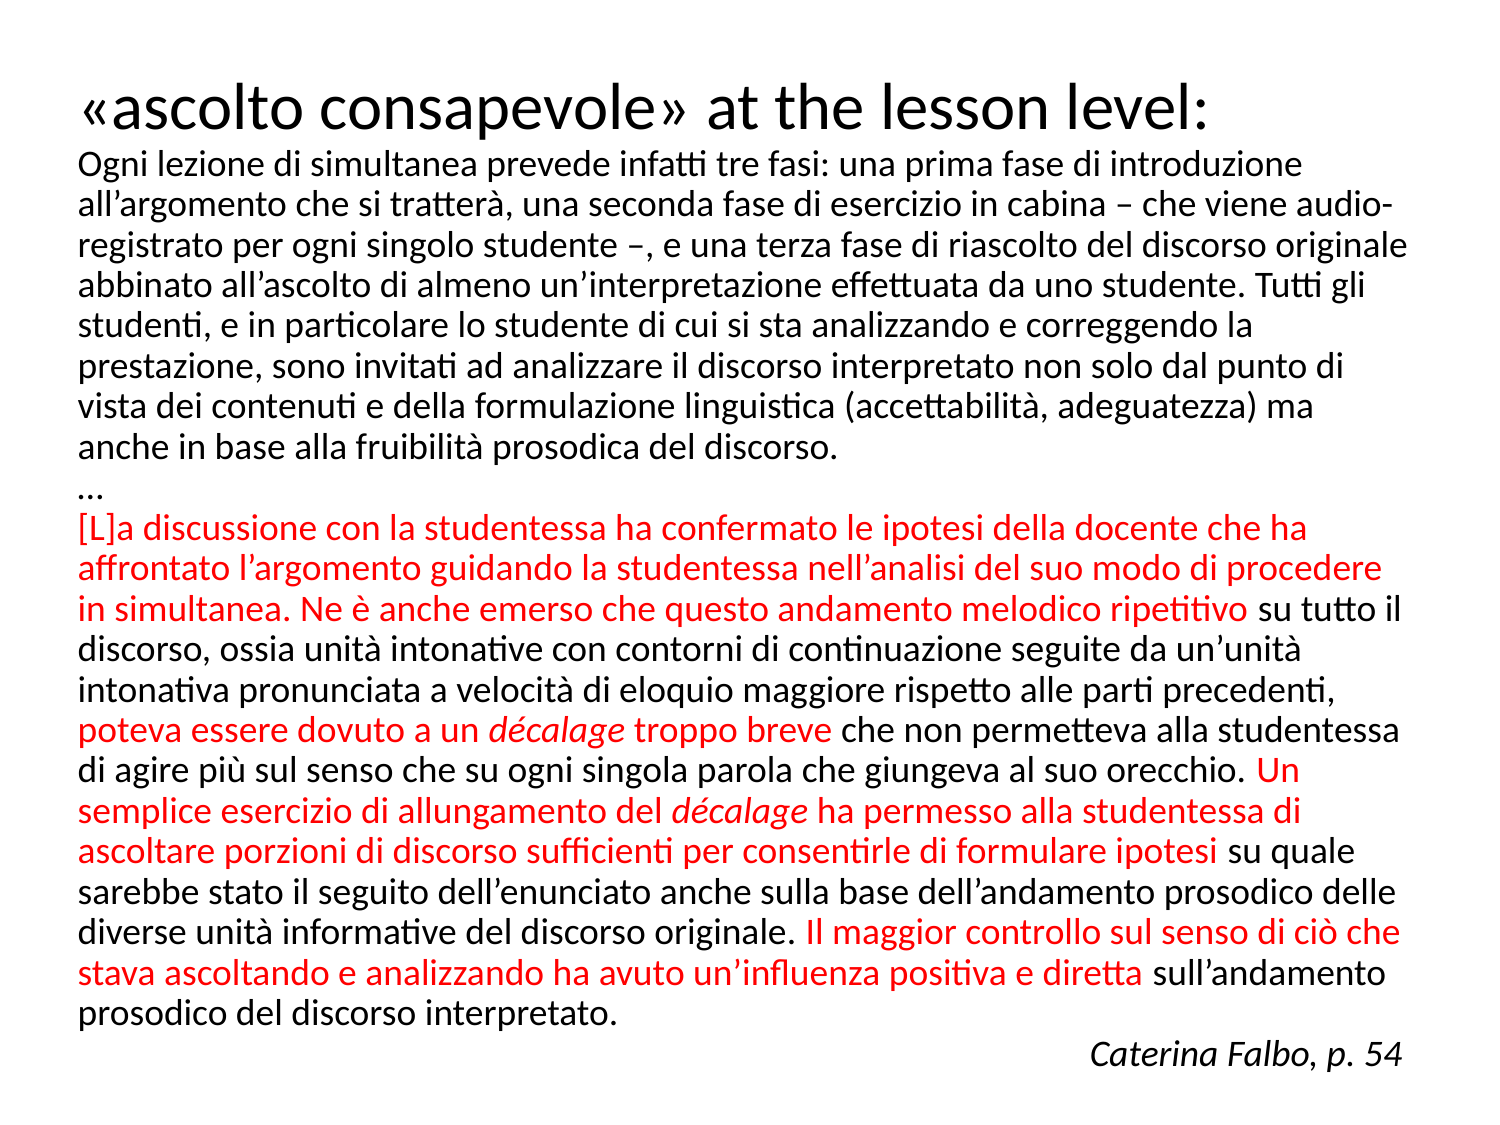

«ascolto consapevole» at the lesson level:
Ogni lezione di simultanea prevede infatti tre fasi: una prima fase di introduzione all’argomento che si tratterà, una seconda fase di esercizio in cabina – che viene audio-registrato per ogni singolo studente –, e una terza fase di riascolto del discorso originale abbinato all’ascolto di almeno un’interpretazione effettuata da uno studente. Tutti gli studenti, e in particolare lo studente di cui si sta analizzando e correggendo la prestazione, sono invitati ad analizzare il discorso interpretato non solo dal punto di vista dei contenuti e della formulazione linguistica (accettabilità, adeguatezza) ma anche in base alla fruibilità prosodica del discorso.
…
[L]a discussione con la studentessa ha confermato le ipotesi della docente che ha affrontato l’argomento guidando la studentessa nell’analisi del suo modo di procedere in simultanea. Ne è anche emerso che questo andamento melodico ripetitivo su tutto il discorso, ossia unità intonative con contorni di continuazione seguite da un’unità intonativa pronunciata a velocità di eloquio maggiore rispetto alle parti precedenti, poteva essere dovuto a un décalage troppo breve che non permetteva alla studentessa di agire più sul senso che su ogni singola parola che giungeva al suo orecchio. Un semplice esercizio di allungamento del décalage ha permesso alla studentessa di ascoltare porzioni di discorso sufficienti per consentirle di formulare ipotesi su quale sarebbe stato il seguito dell’enunciato anche sulla base dell’andamento prosodico delle diverse unità informative del discorso originale. Il maggior controllo sul senso di ciò che stava ascoltando e analizzando ha avuto un’influenza positiva e diretta sull’andamento prosodico del discorso interpretato.
Caterina Falbo, p. 54